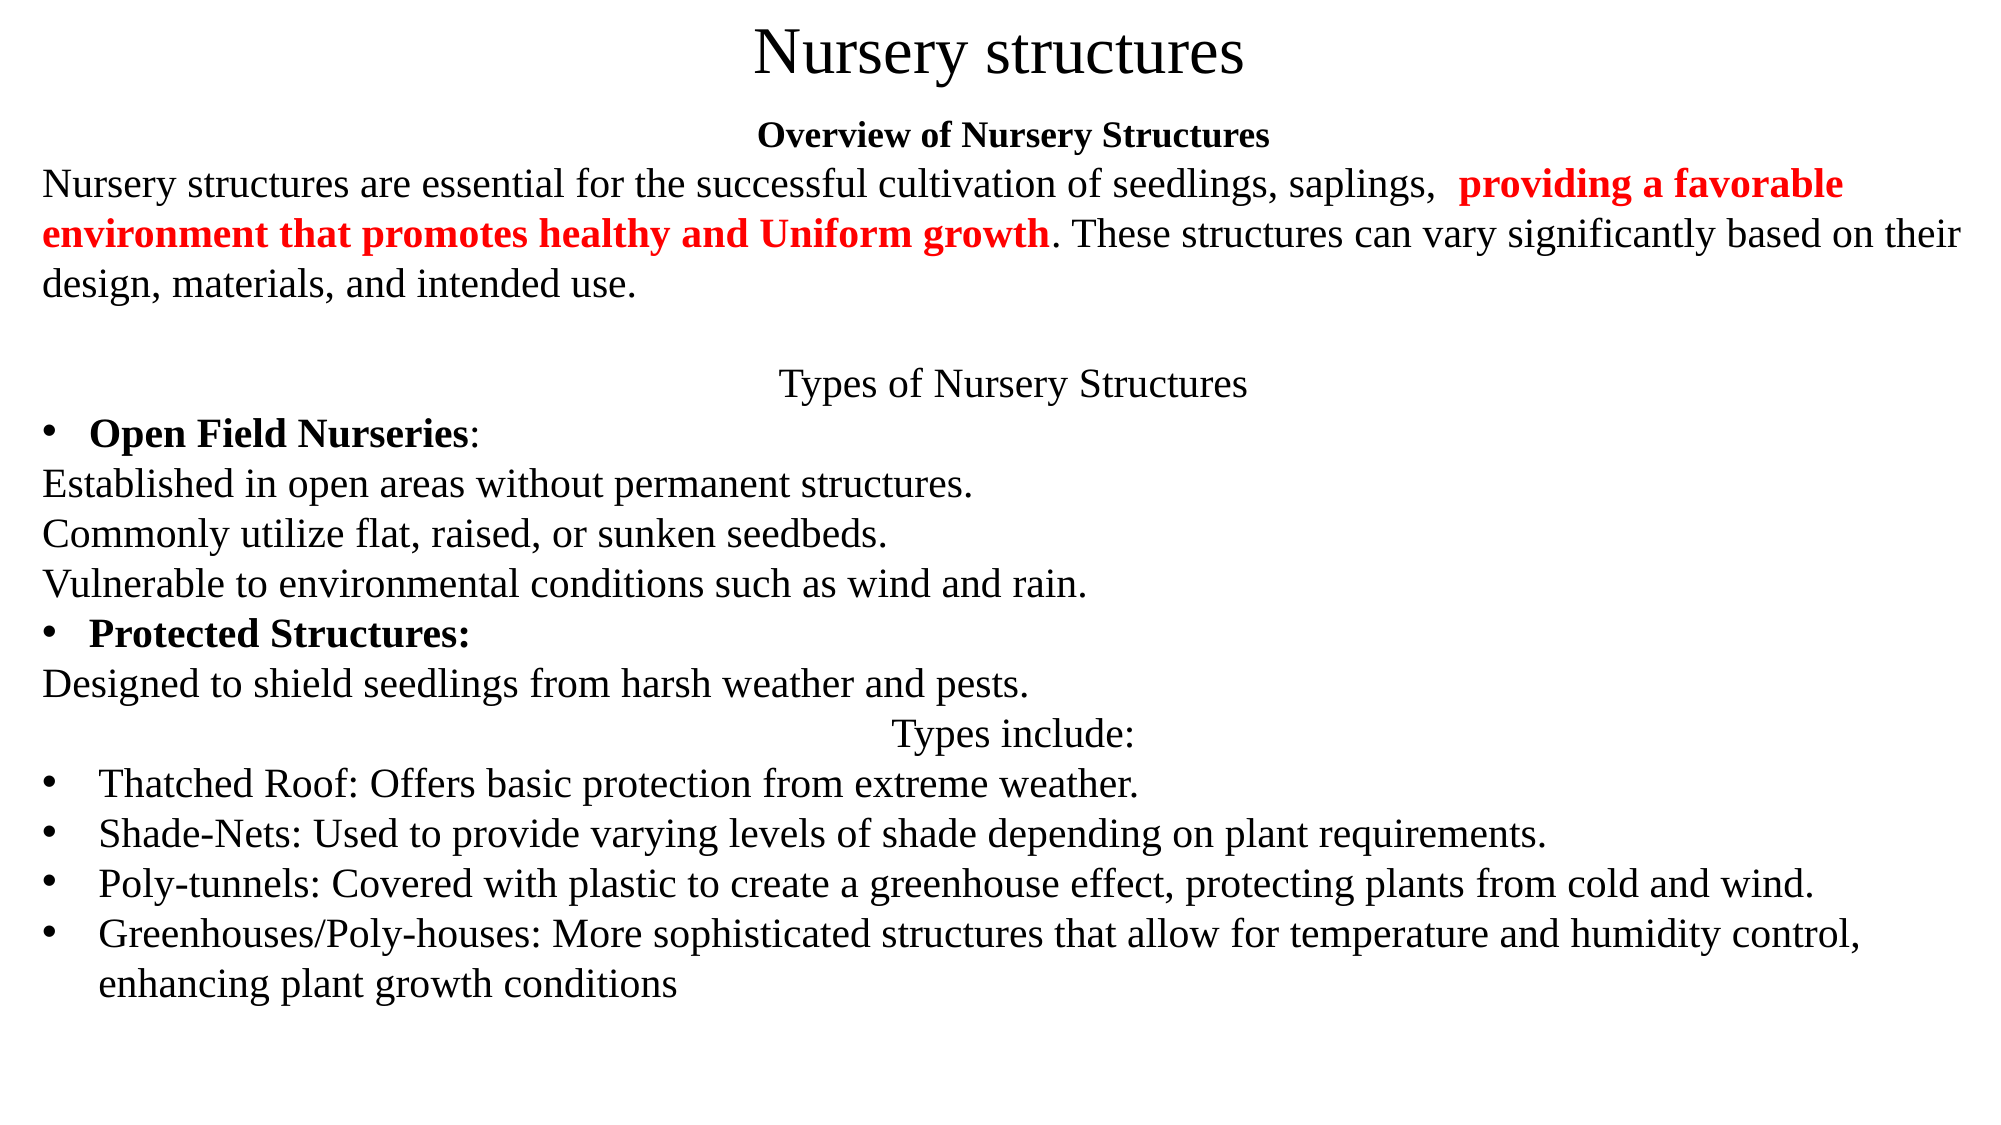

Nursery structures
Overview of Nursery Structures
Nursery structures are essential for the successful cultivation of seedlings, saplings,  providing a favorable environment that promotes healthy and Uniform growth. These structures can vary significantly based on their design, materials, and intended use.

Types of Nursery Structures
Open Field Nurseries:
Established in open areas without permanent structures.
Commonly utilize flat, raised, or sunken seedbeds.
Vulnerable to environmental conditions such as wind and rain.
Protected Structures:
Designed to shield seedlings from harsh weather and pests.
Types include:
Thatched Roof: Offers basic protection from extreme weather.
Shade-Nets: Used to provide varying levels of shade depending on plant requirements.
Poly-tunnels: Covered with plastic to create a greenhouse effect, protecting plants from cold and wind.
Greenhouses/Poly-houses: More sophisticated structures that allow for temperature and humidity control, enhancing plant growth conditions